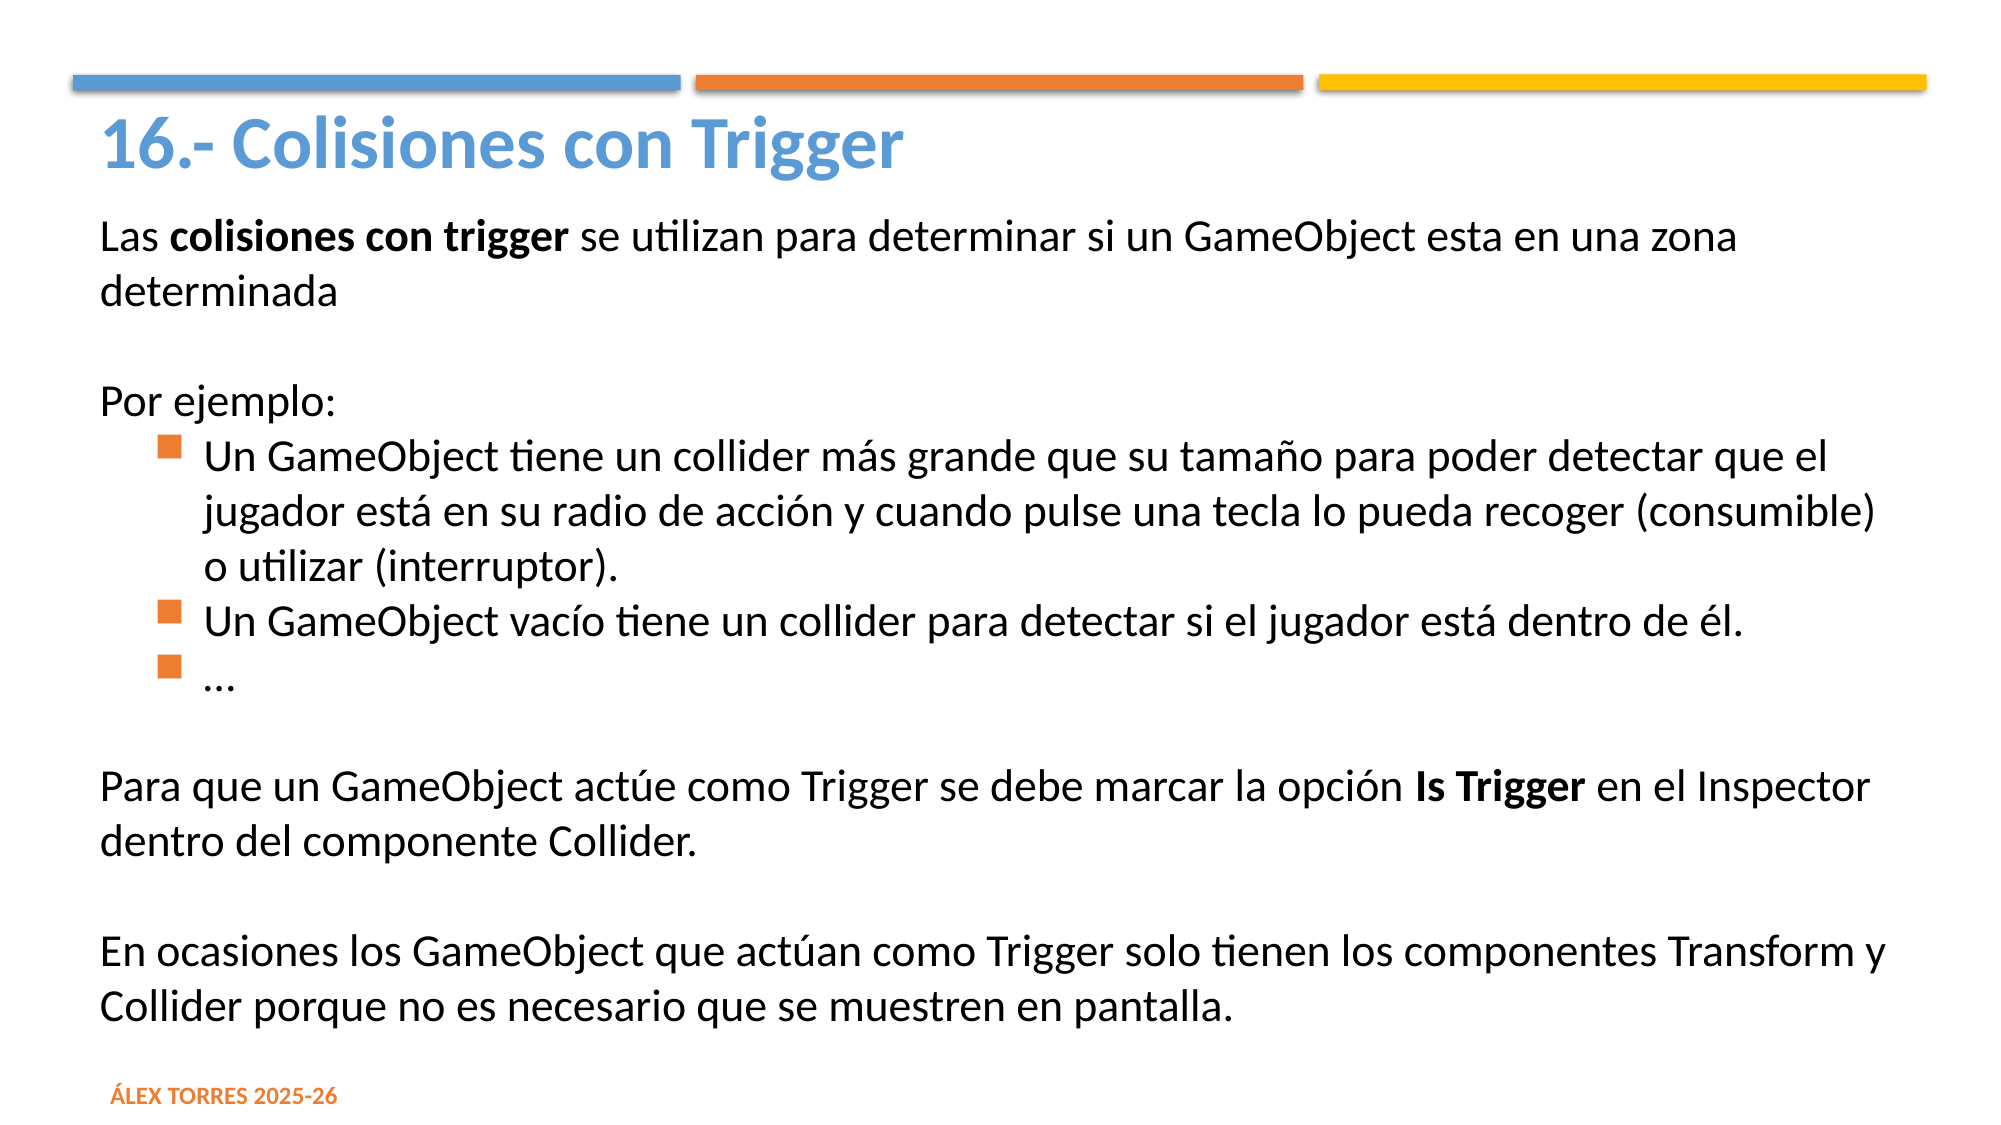

16.- Colisiones con Trigger
Las colisiones con trigger se utilizan para determinar si un GameObject esta en una zona determinada

Por ejemplo:
Un GameObject tiene un collider más grande que su tamaño para poder detectar que el jugador está en su radio de acción y cuando pulse una tecla lo pueda recoger (consumible) o utilizar (interruptor).
Un GameObject vacío tiene un collider para detectar si el jugador está dentro de él.
…

Para que un GameObject actúe como Trigger se debe marcar la opción Is Trigger en el Inspector dentro del componente Collider.

En ocasiones los GameObject que actúan como Trigger solo tienen los componentes Transform y Collider porque no es necesario que se muestren en pantalla.